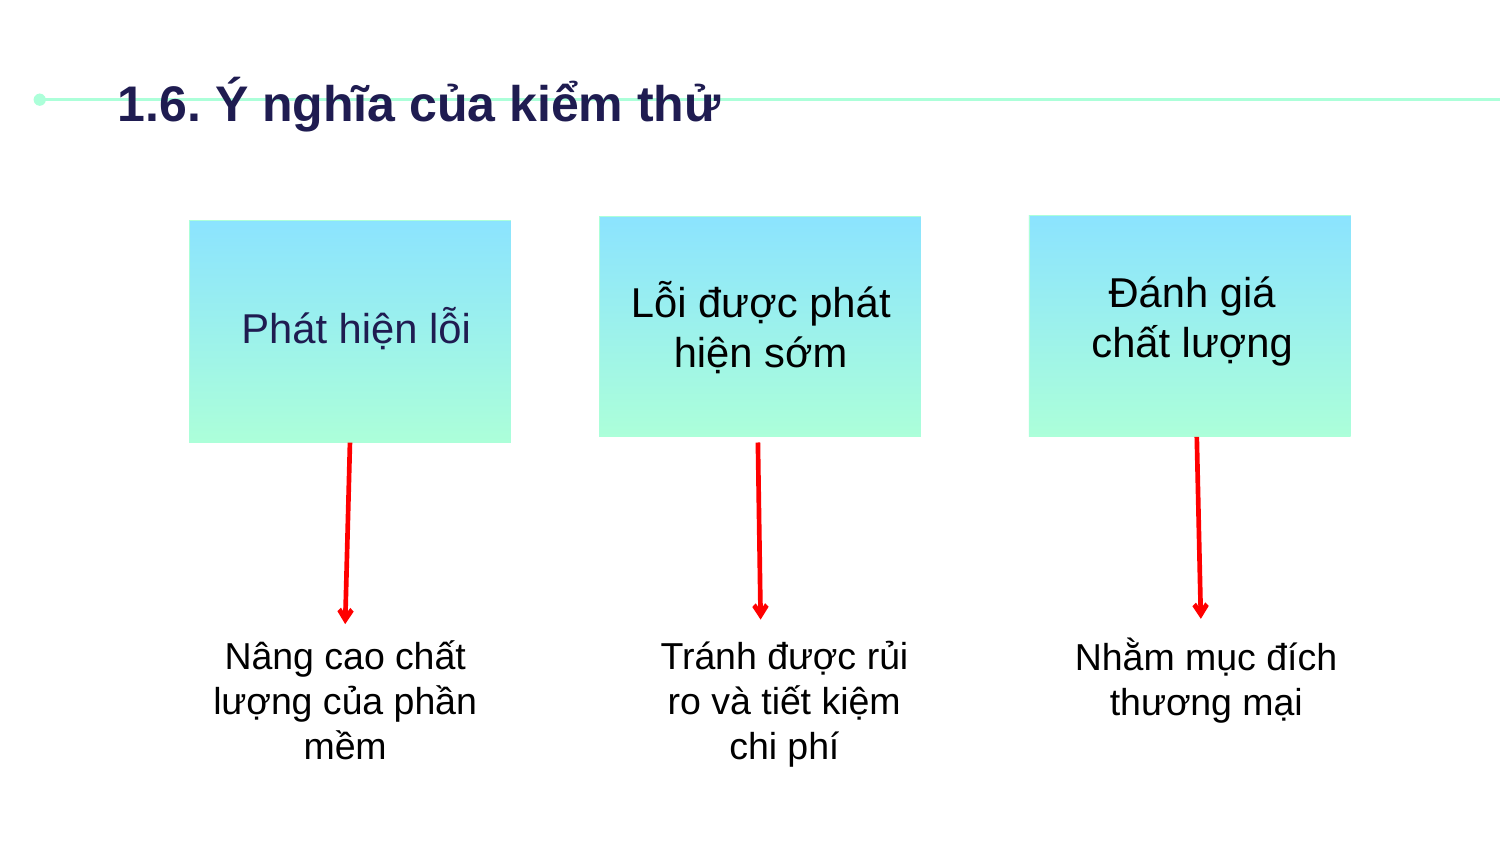

1.6. Ý nghĩa của kiểm thử

Lỗi được phát hiện sớm
Phát hiện lỗi
Đánh giá chất lượng
Nâng cao chất lượng của phần mềm
Tránh được rủi ro và tiết kiệm chi phí
Nhằm mục đích thương mại